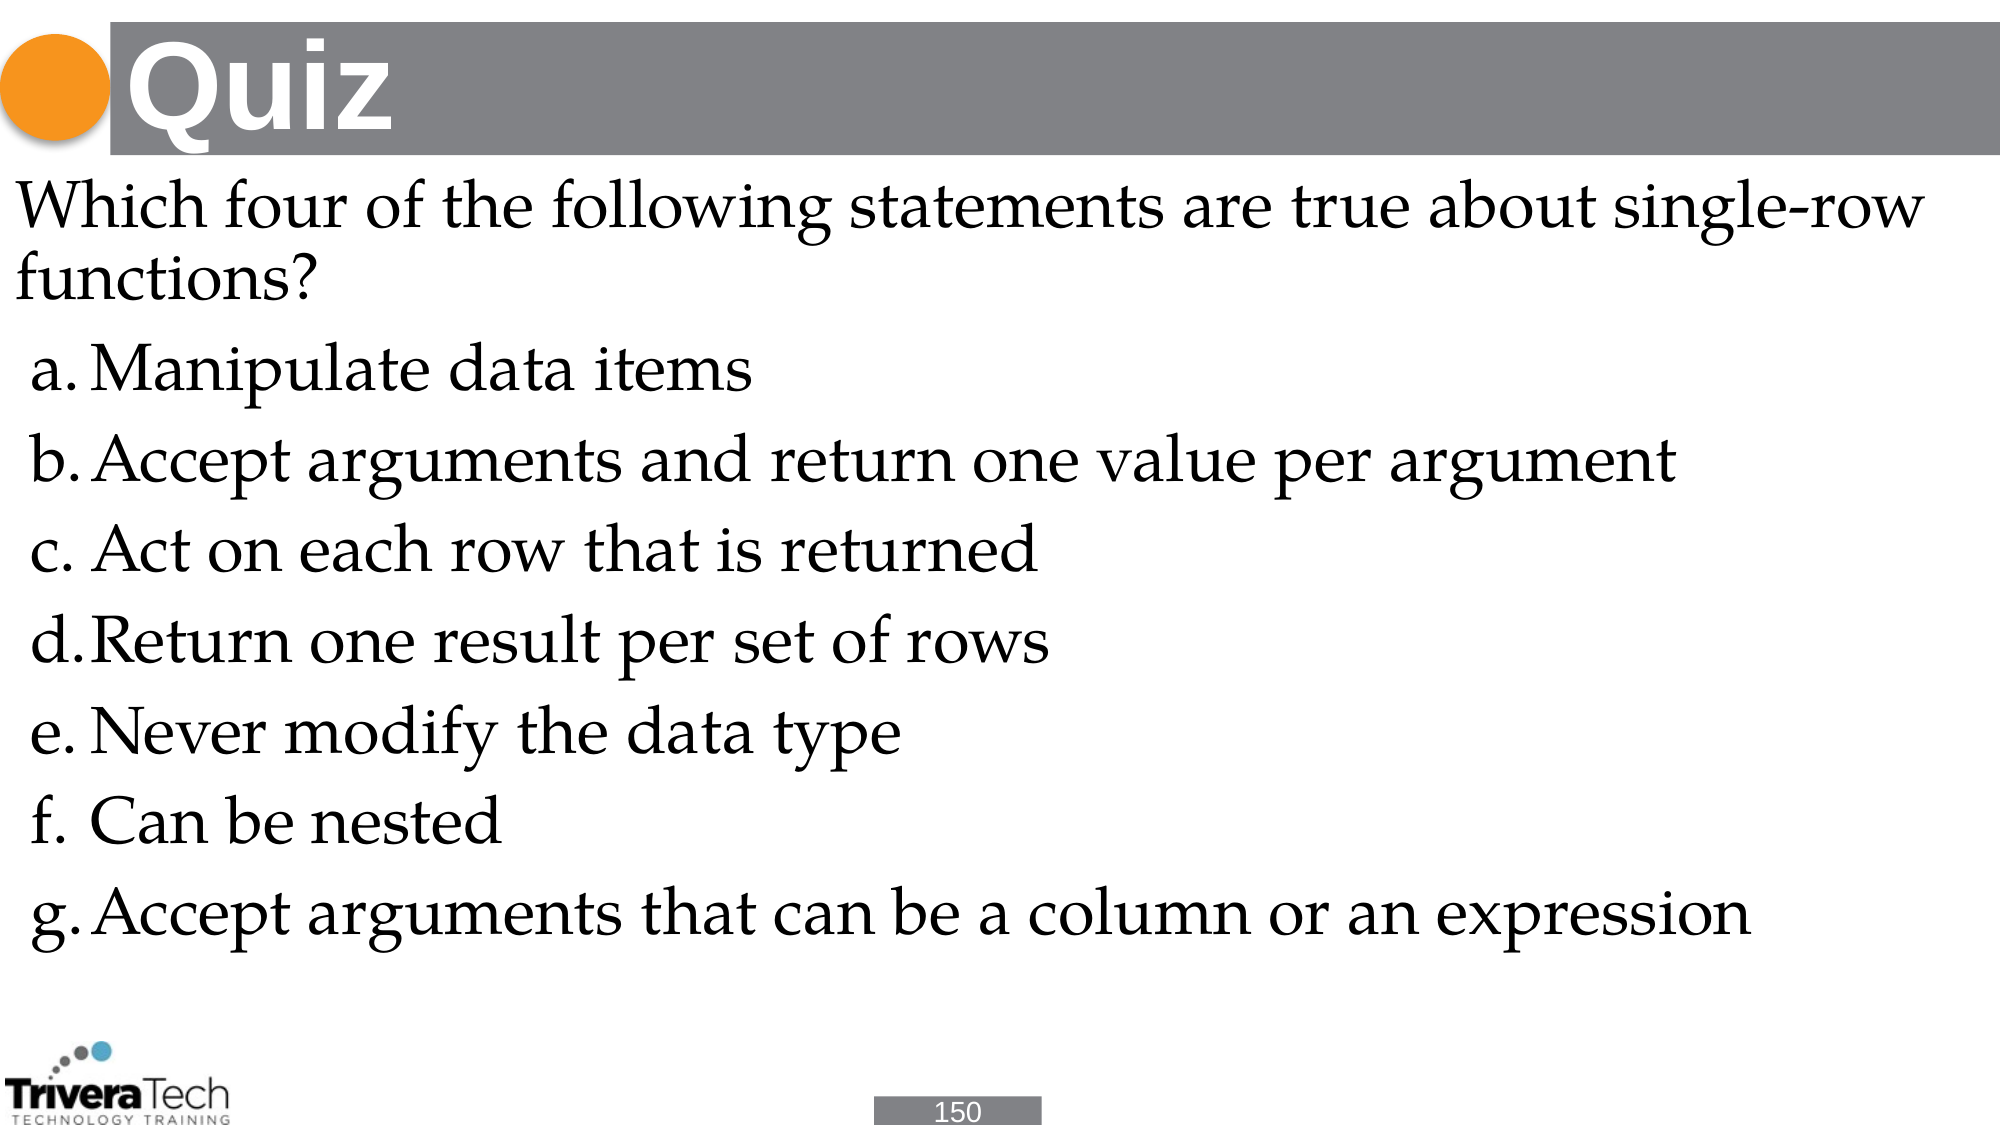

# Quiz
Which four of the following statements are true about single-row functions?
Manipulate data items
Accept arguments and return one value per argument
Act on each row that is returned
Return one result per set of rows
Never modify the data type
Can be nested
Accept arguments that can be a column or an expression

150